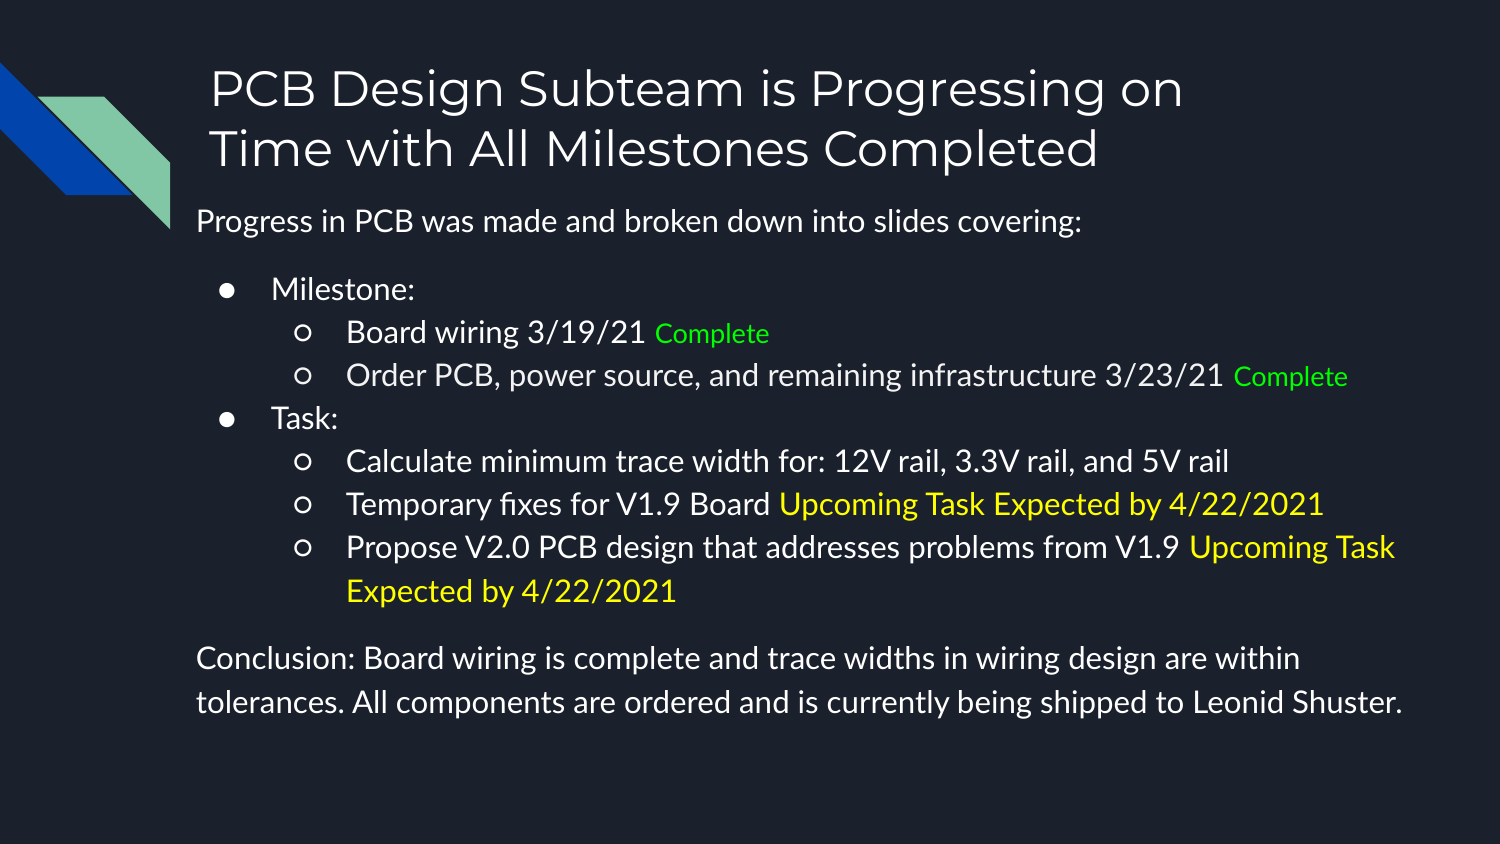

# PCB Design Subteam is Progressing on Time with All Milestones Completed
Progress in PCB was made and broken down into slides covering:
Milestone:
Board wiring 3/19/21 Complete
Order PCB, power source, and remaining infrastructure 3/23/21 Complete
Task:
Calculate minimum trace width for: 12V rail, 3.3V rail, and 5V rail
Temporary fixes for V1.9 Board Upcoming Task Expected by 4/22/2021
Propose V2.0 PCB design that addresses problems from V1.9 Upcoming Task Expected by 4/22/2021
Conclusion: Board wiring is complete and trace widths in wiring design are within tolerances. All components are ordered and is currently being shipped to Leonid Shuster.